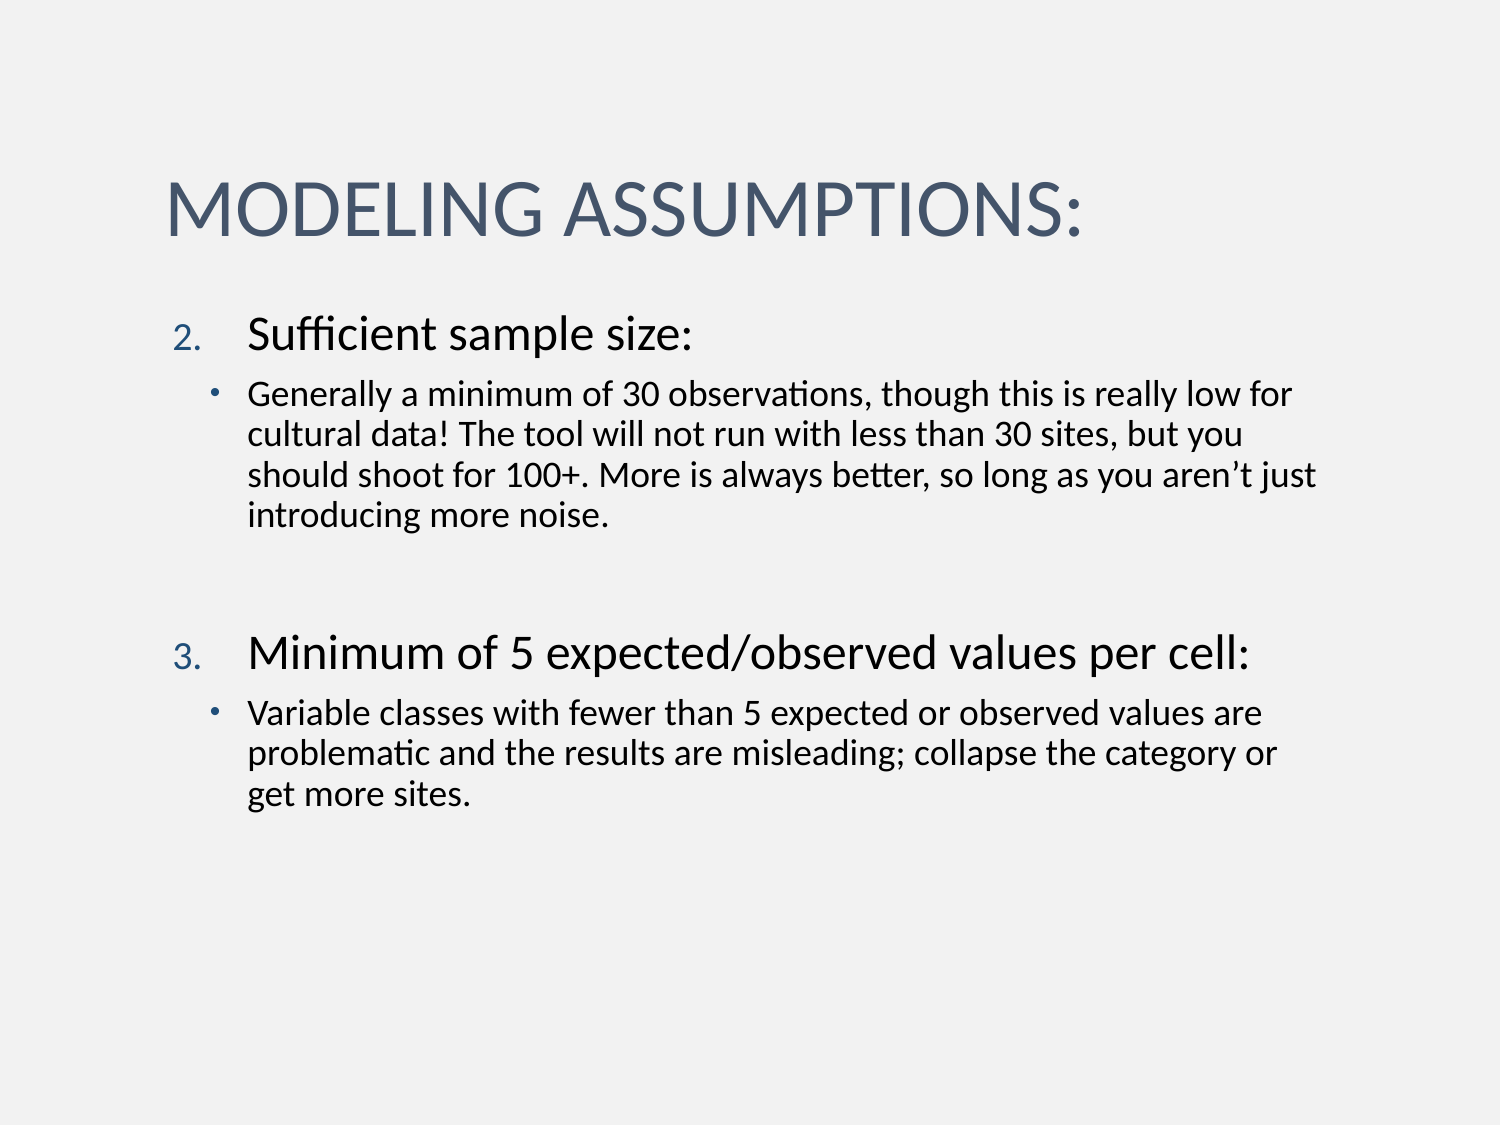

# Modeling assumptions:
Sufficient sample size:
Generally a minimum of 30 observations, though this is really low for cultural data! The tool will not run with less than 30 sites, but you should shoot for 100+. More is always better, so long as you aren’t just introducing more noise.

Minimum of 5 expected/observed values per cell:
Variable classes with fewer than 5 expected or observed values are problematic and the results are misleading; collapse the category or get more sites.